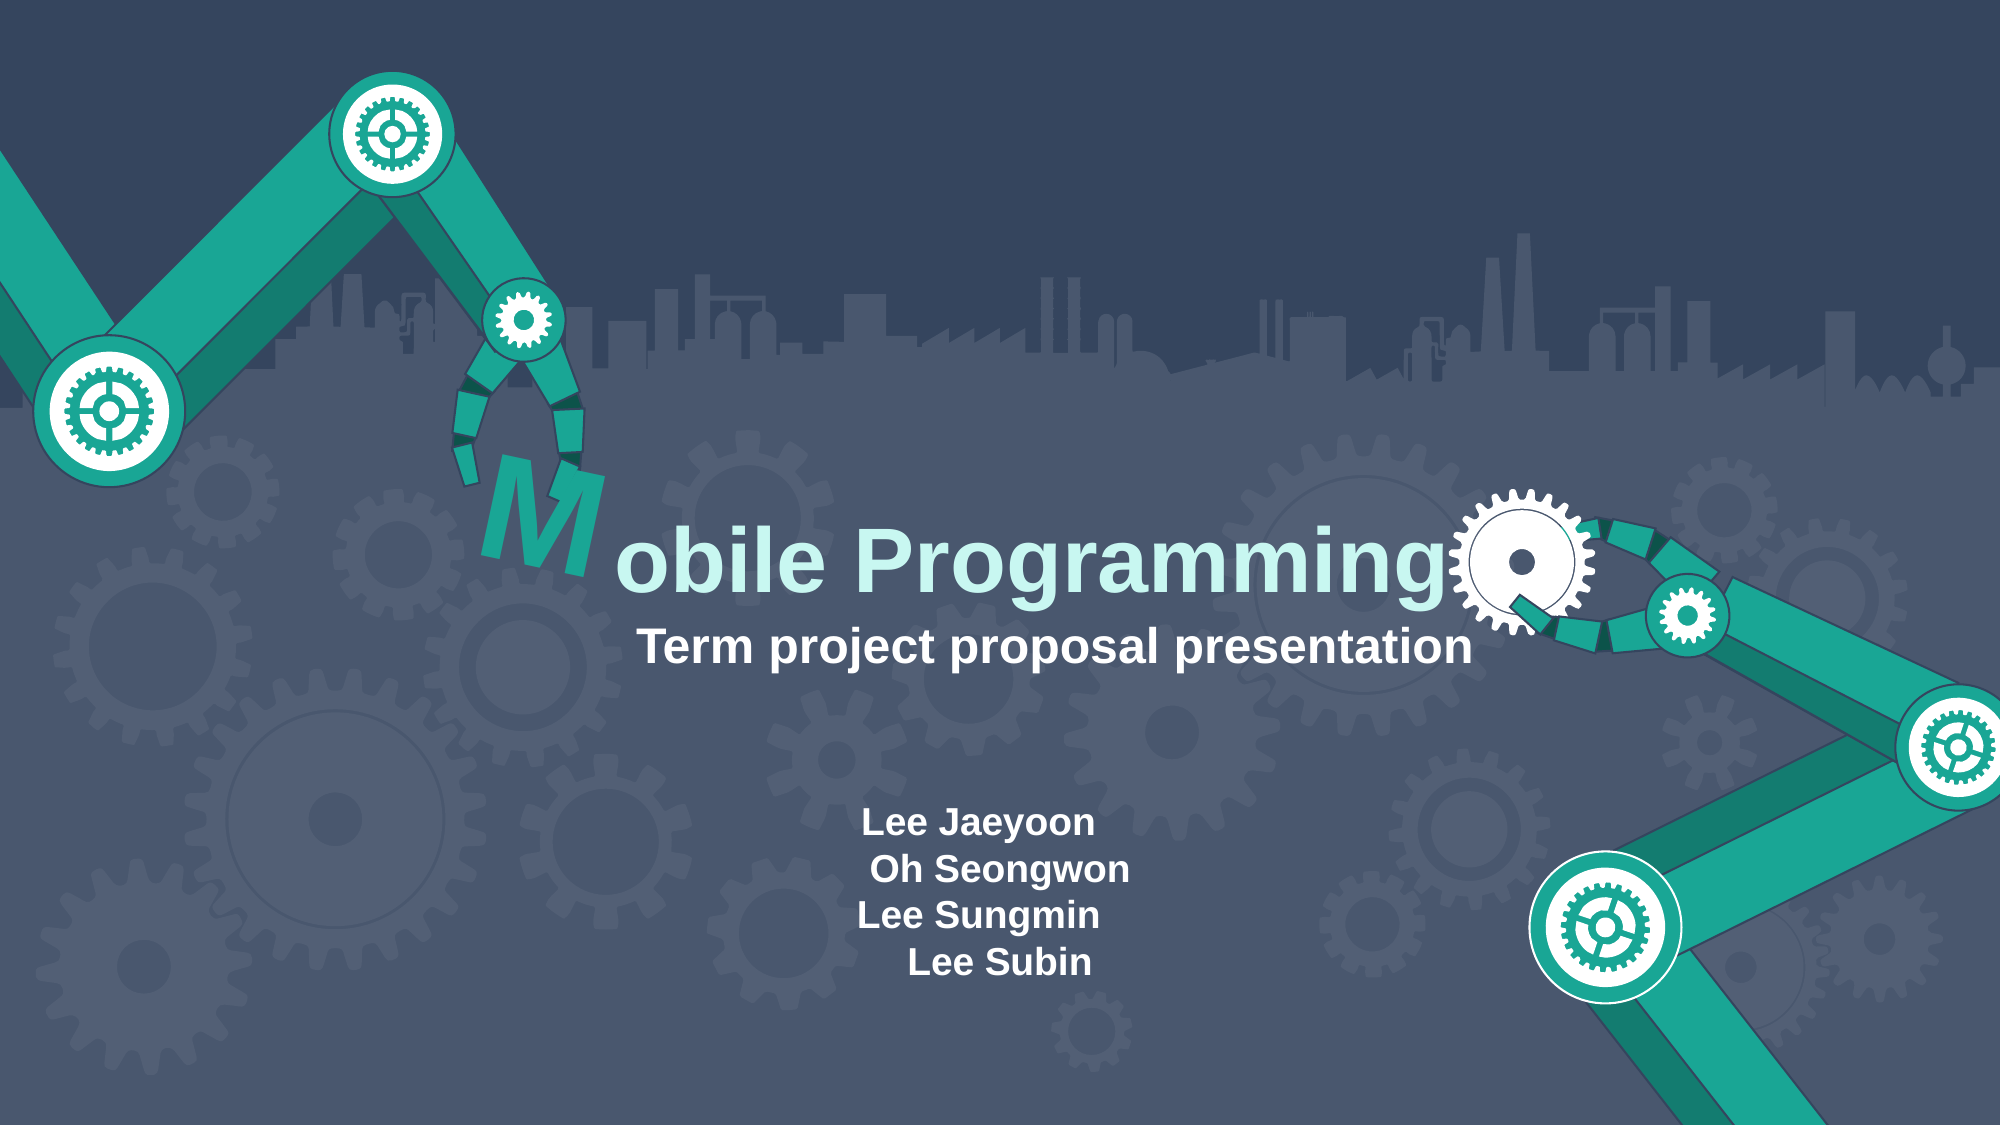

M

obile Programming

Term project proposal presentation
Lee Jaeyoon
Oh Seongwon
Lee Sungmin
Lee Subin